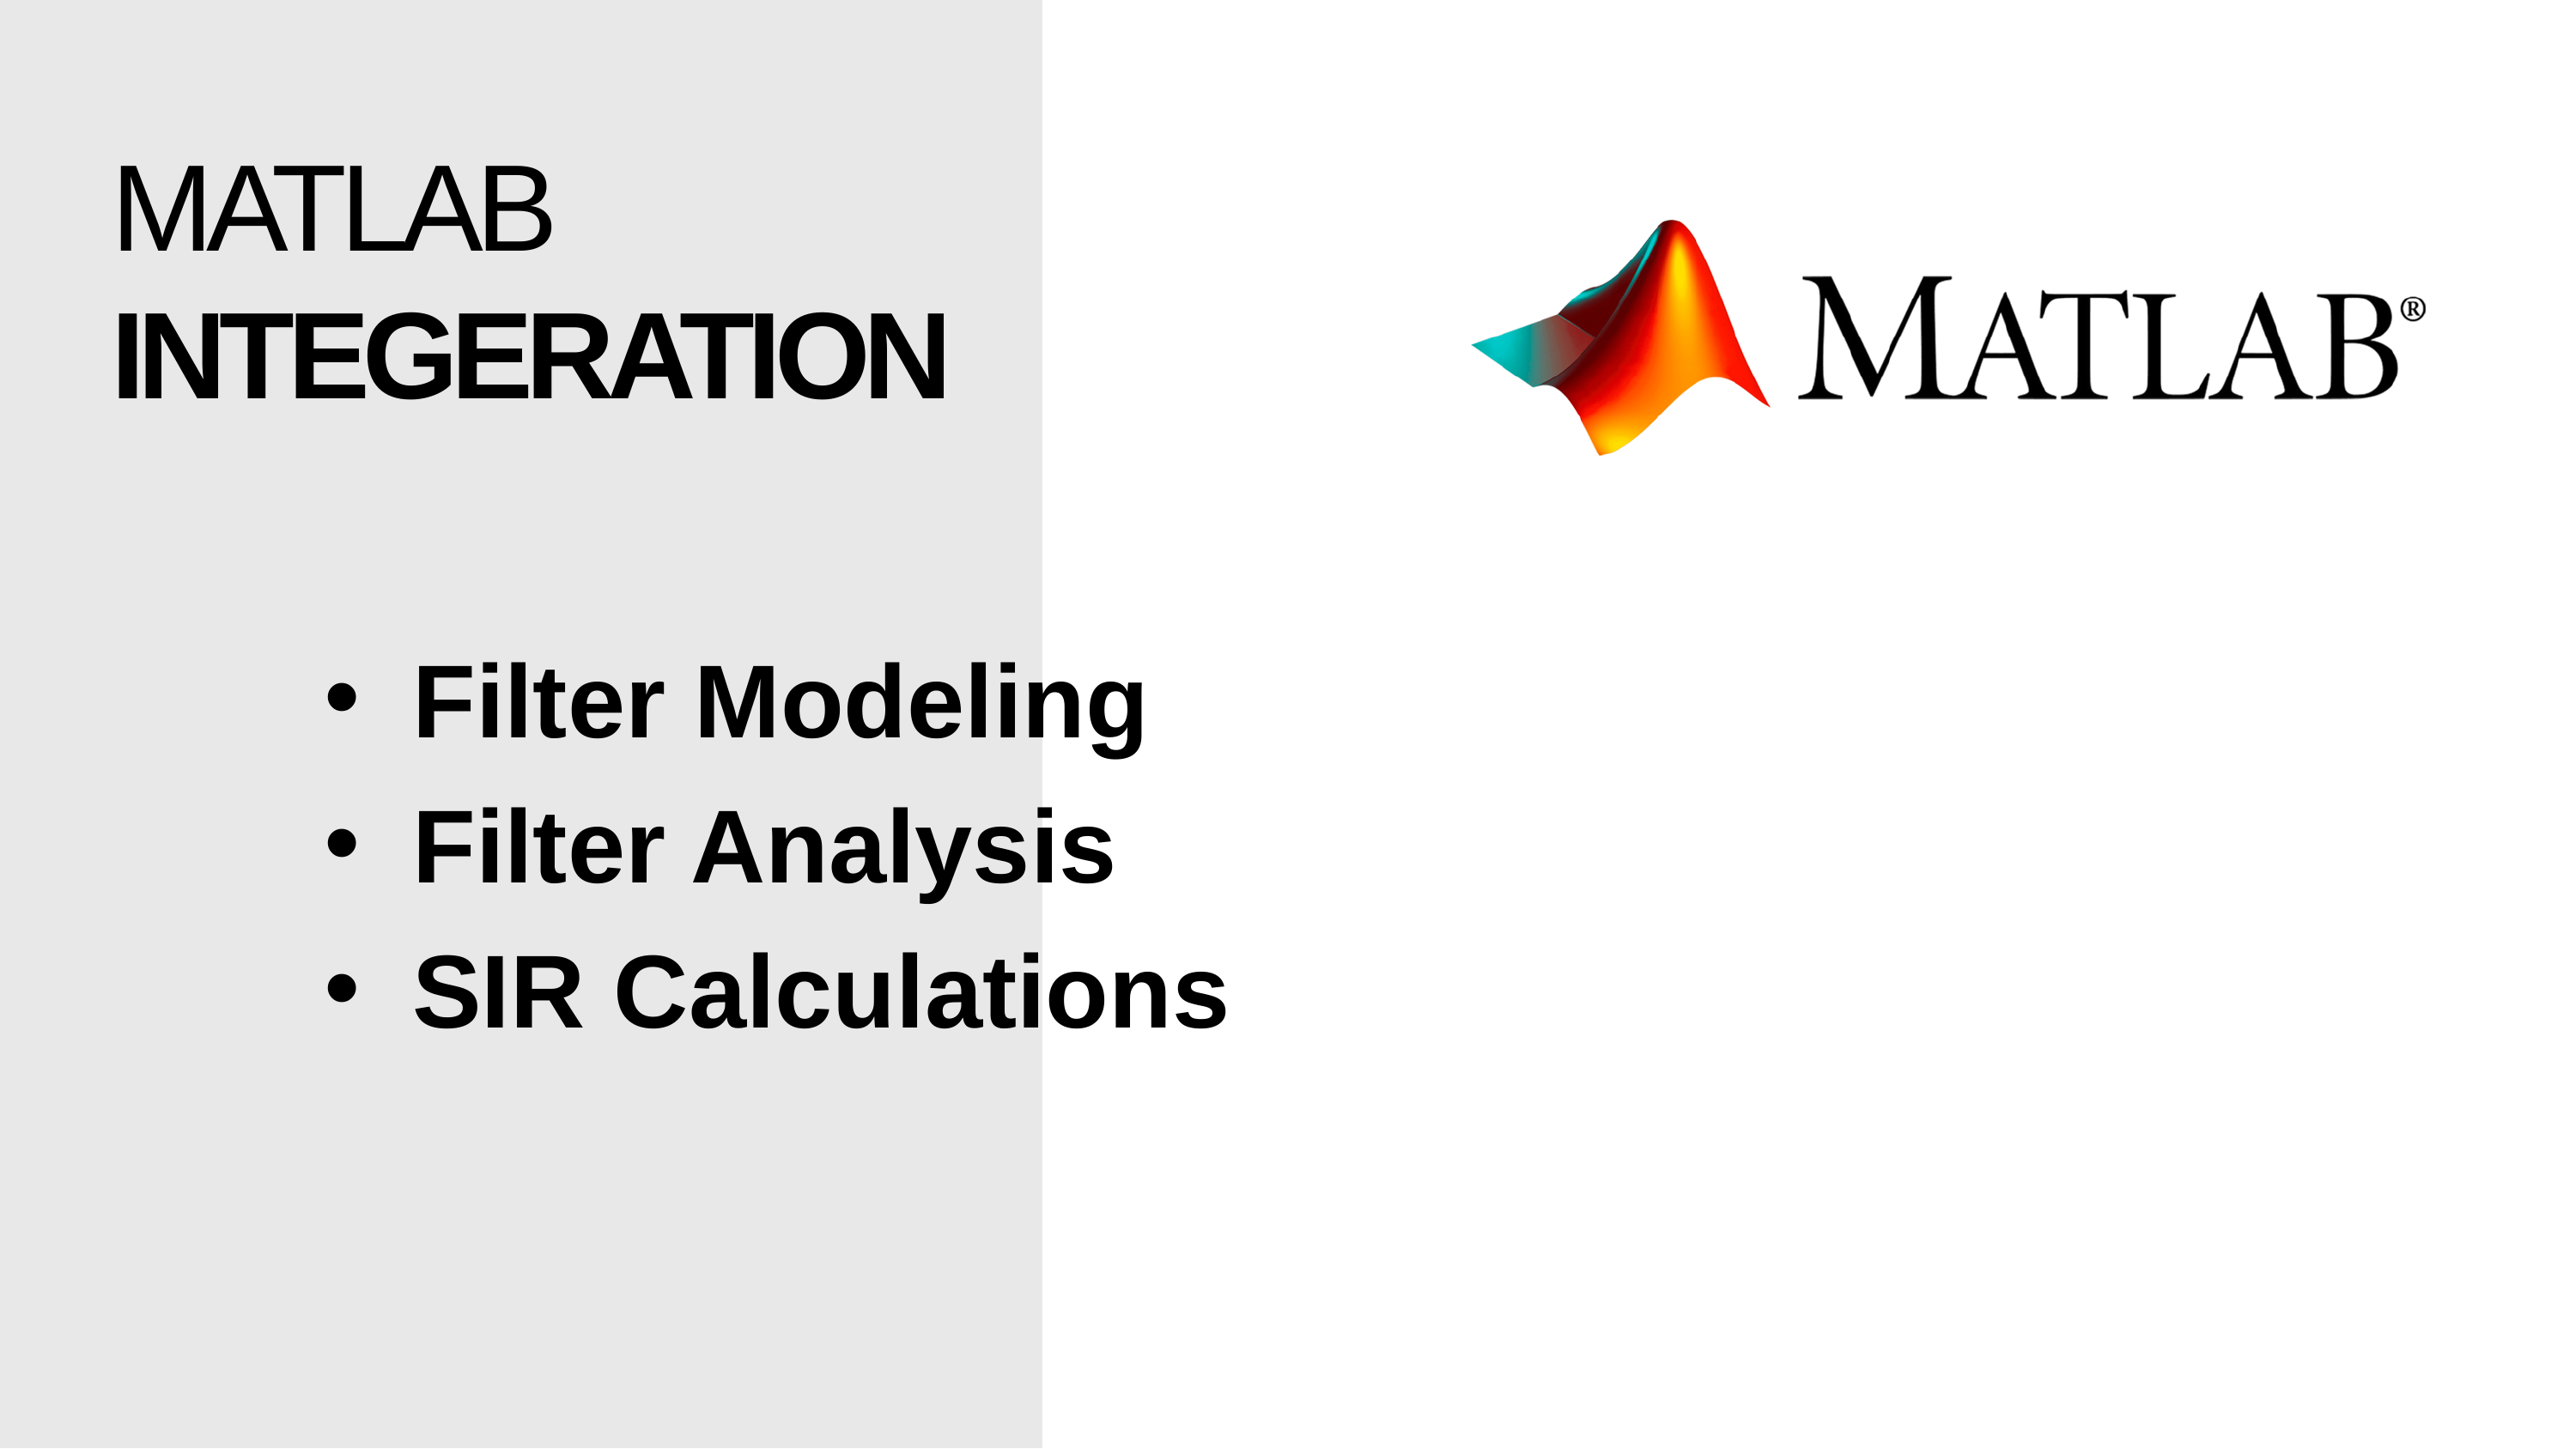

MATLAB
INTEGERATION
Filter Modeling
Filter Analysis
SIR Calculations